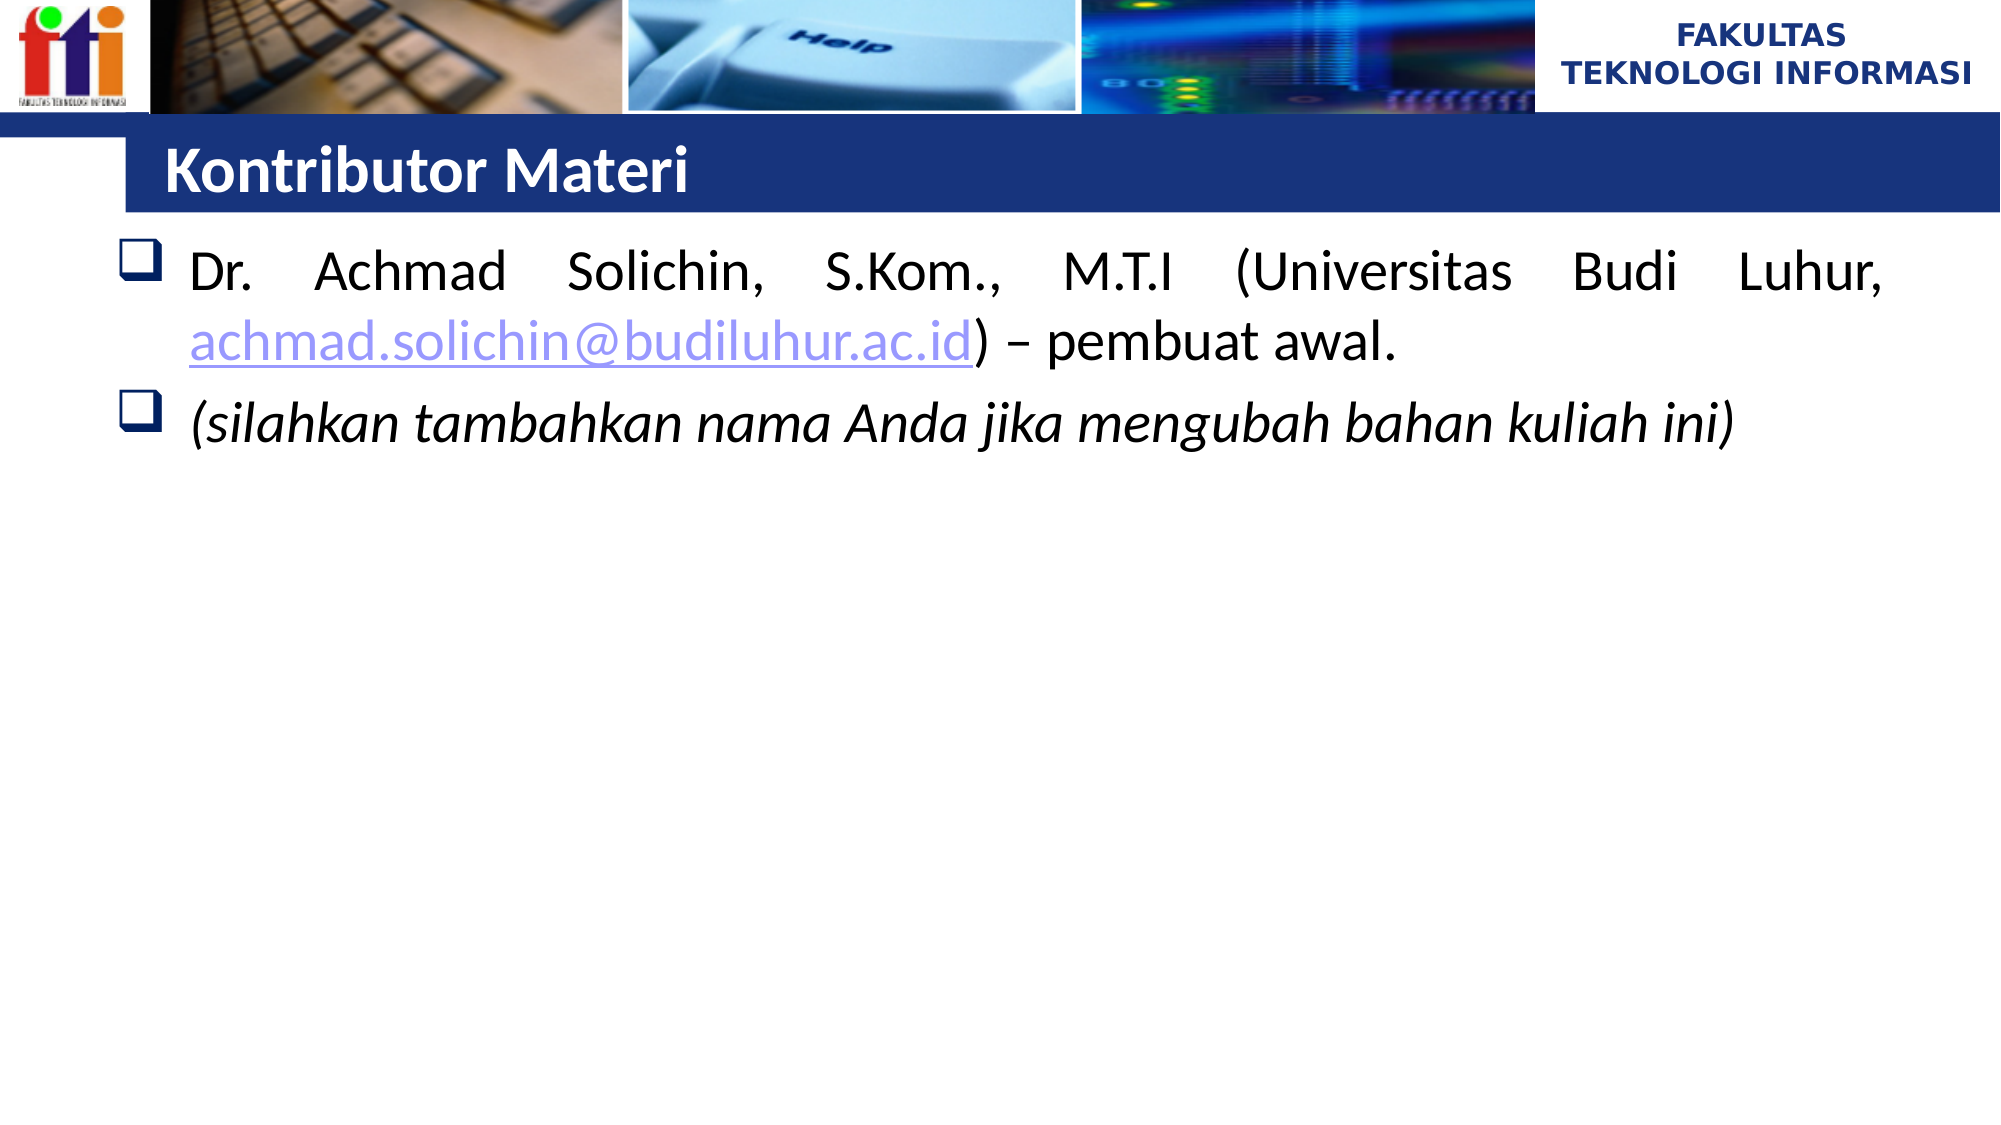

# Kontributor Materi
Dr. Achmad Solichin, S.Kom., M.T.I (Universitas Budi Luhur, achmad.solichin@budiluhur.ac.id) – pembuat awal.
(silahkan tambahkan nama Anda jika mengubah bahan kuliah ini)